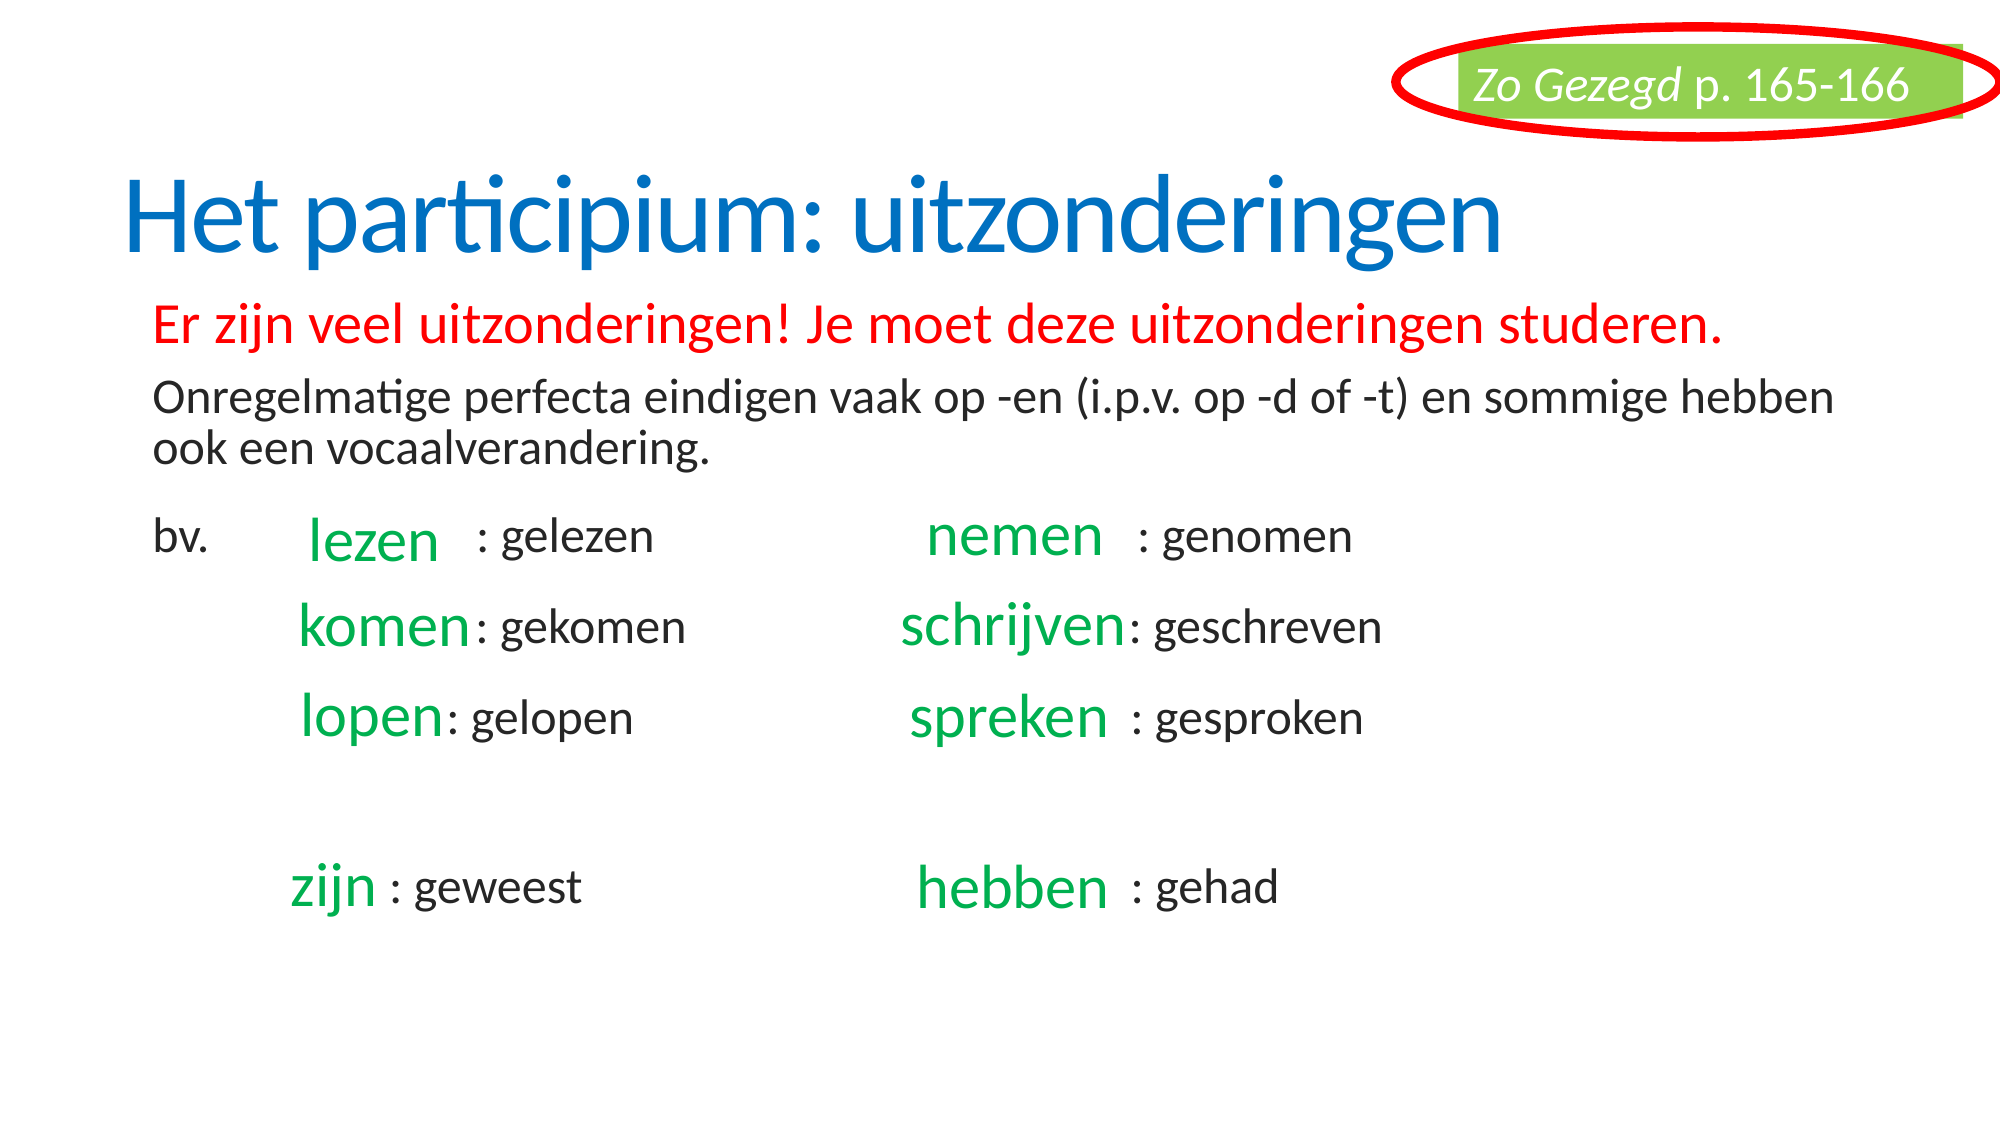

Zo Gezegd p. 165-166
# Het participium: uitzonderingen
Er zijn veel uitzonderingen! Je moet deze uitzonderingen studeren.
Onregelmatige perfecta eindigen vaak op -en (i.p.v. op -d of -t) en sommige hebben ook een vocaalverandering.
bv.	lezen      : gelezen		nemen    : genomen
	komen: gekomen		schrijven: geschreven
	lopen: gelopen		spreken  : gesproken

	zijn: geweest		hebben             : gehad

nemen
lezen
schrijven
komen
lopen
spreken
zijn
hebben